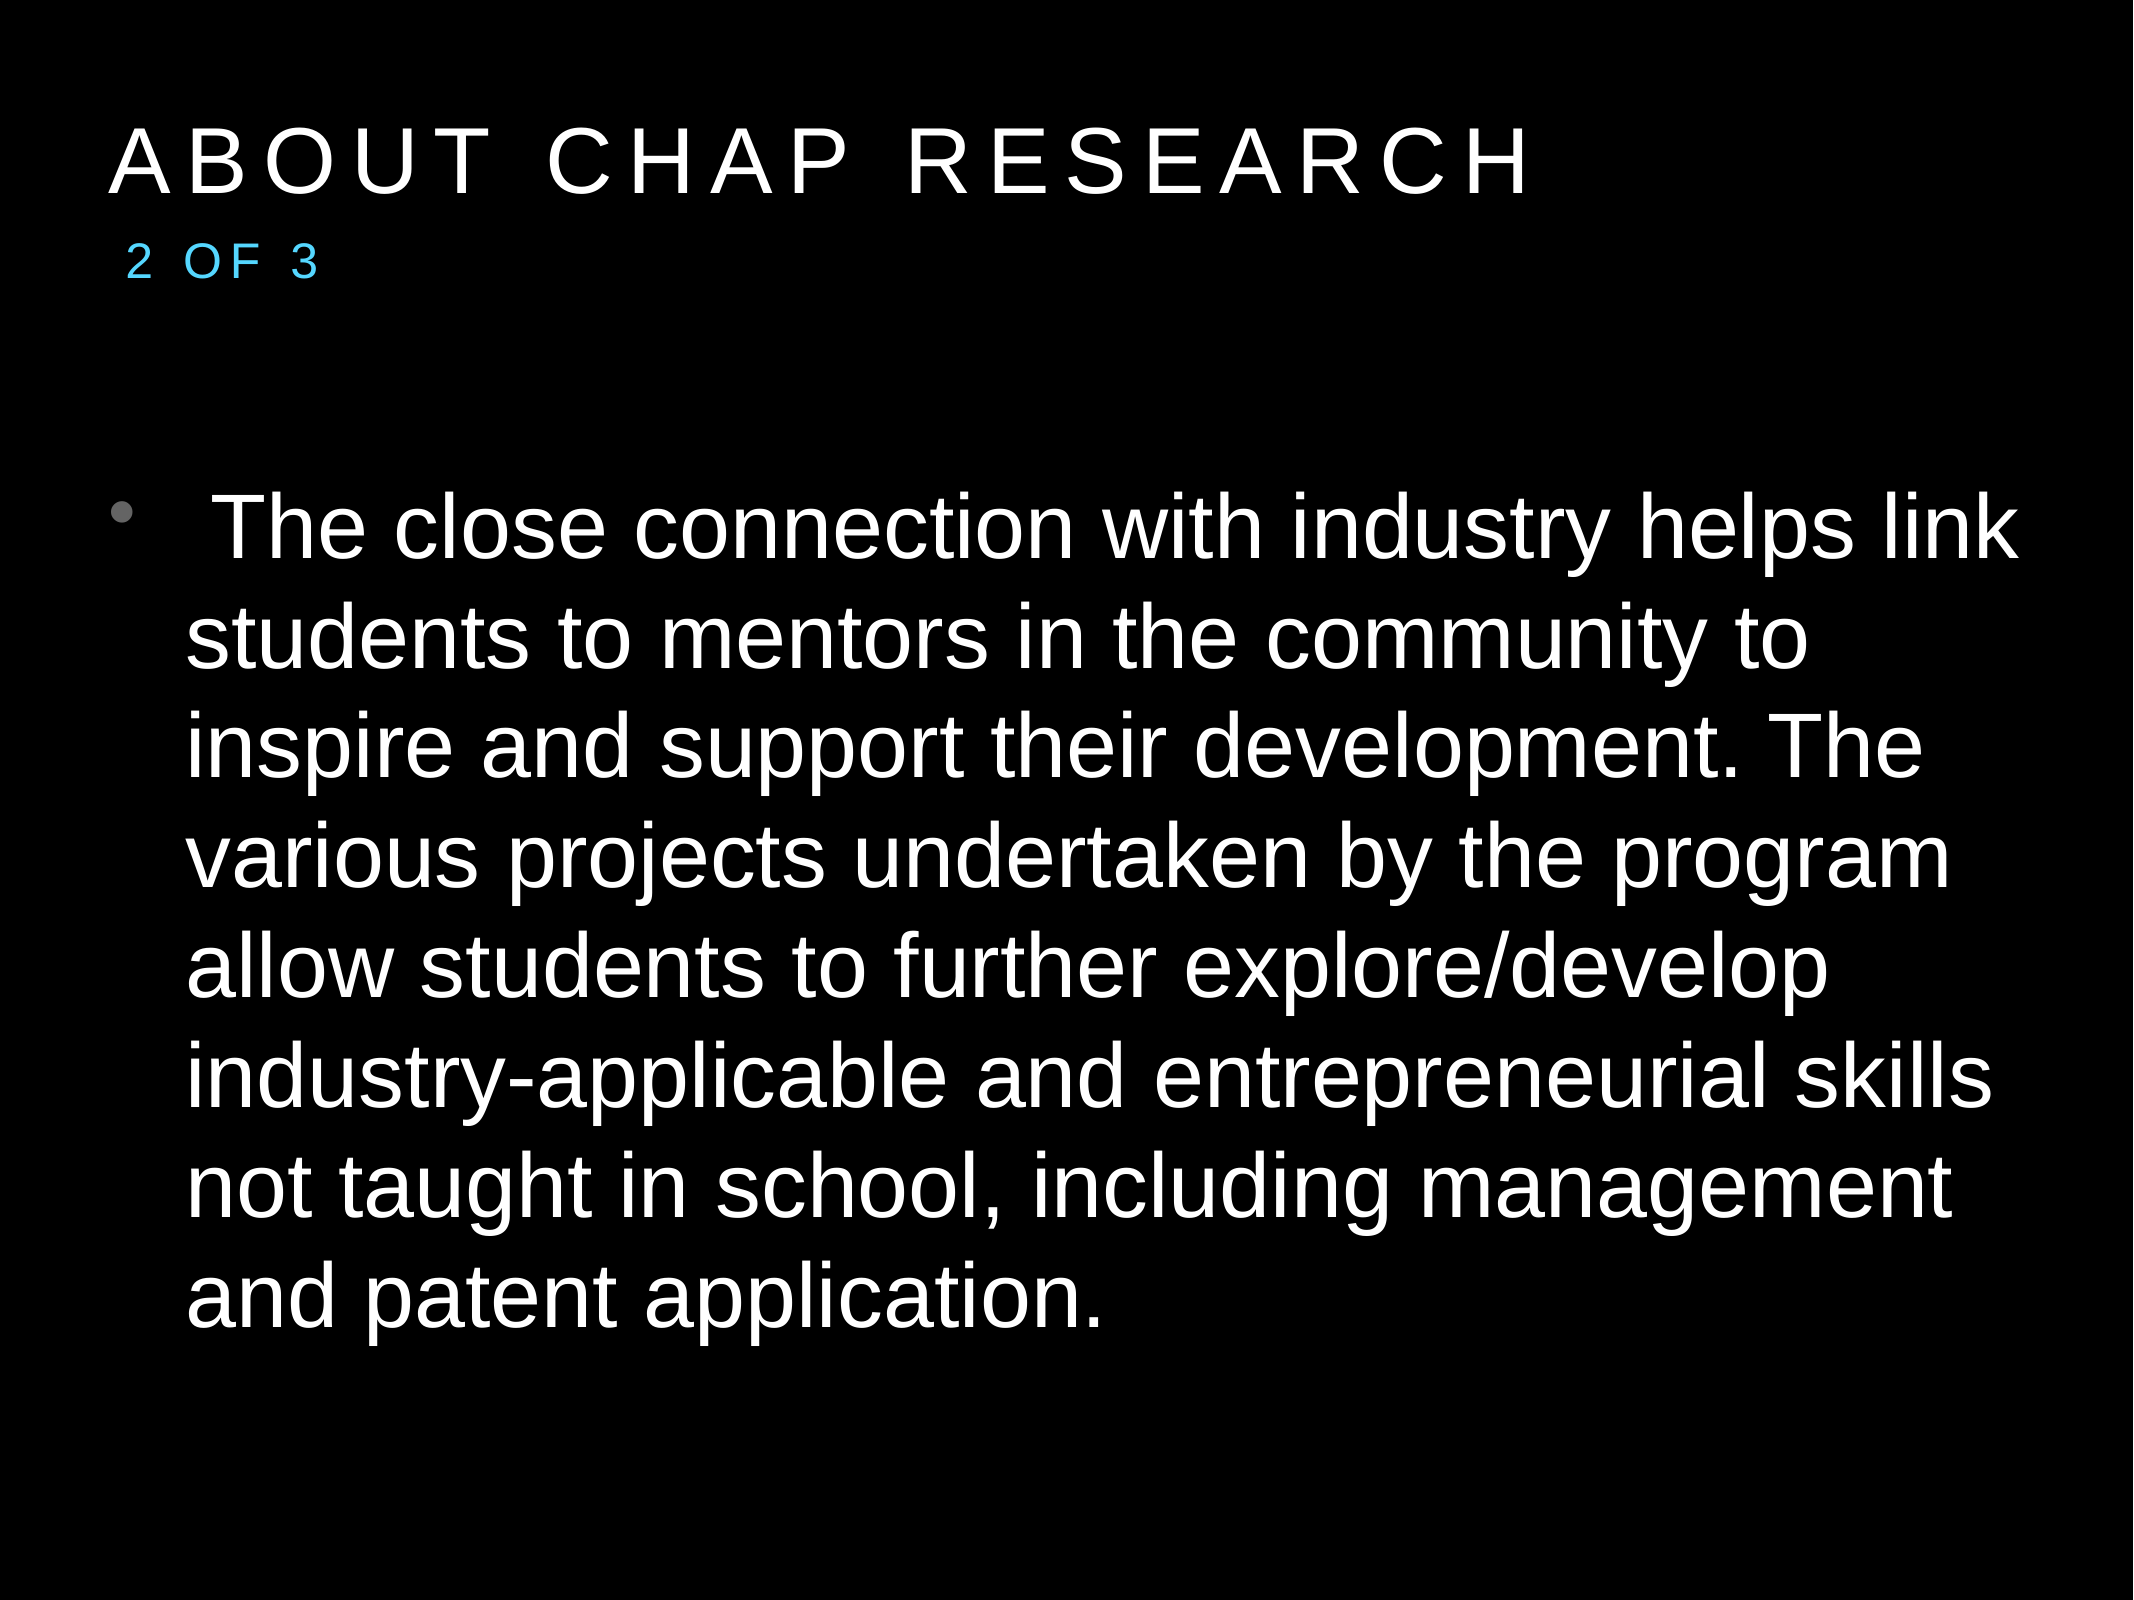

# About Chap research
2 of 3
 The close connection with industry helps link students to mentors in the community to inspire and support their development. The various projects undertaken by the program allow students to further explore/develop industry-applicable and entrepreneurial skills not taught in school, including management and patent application.